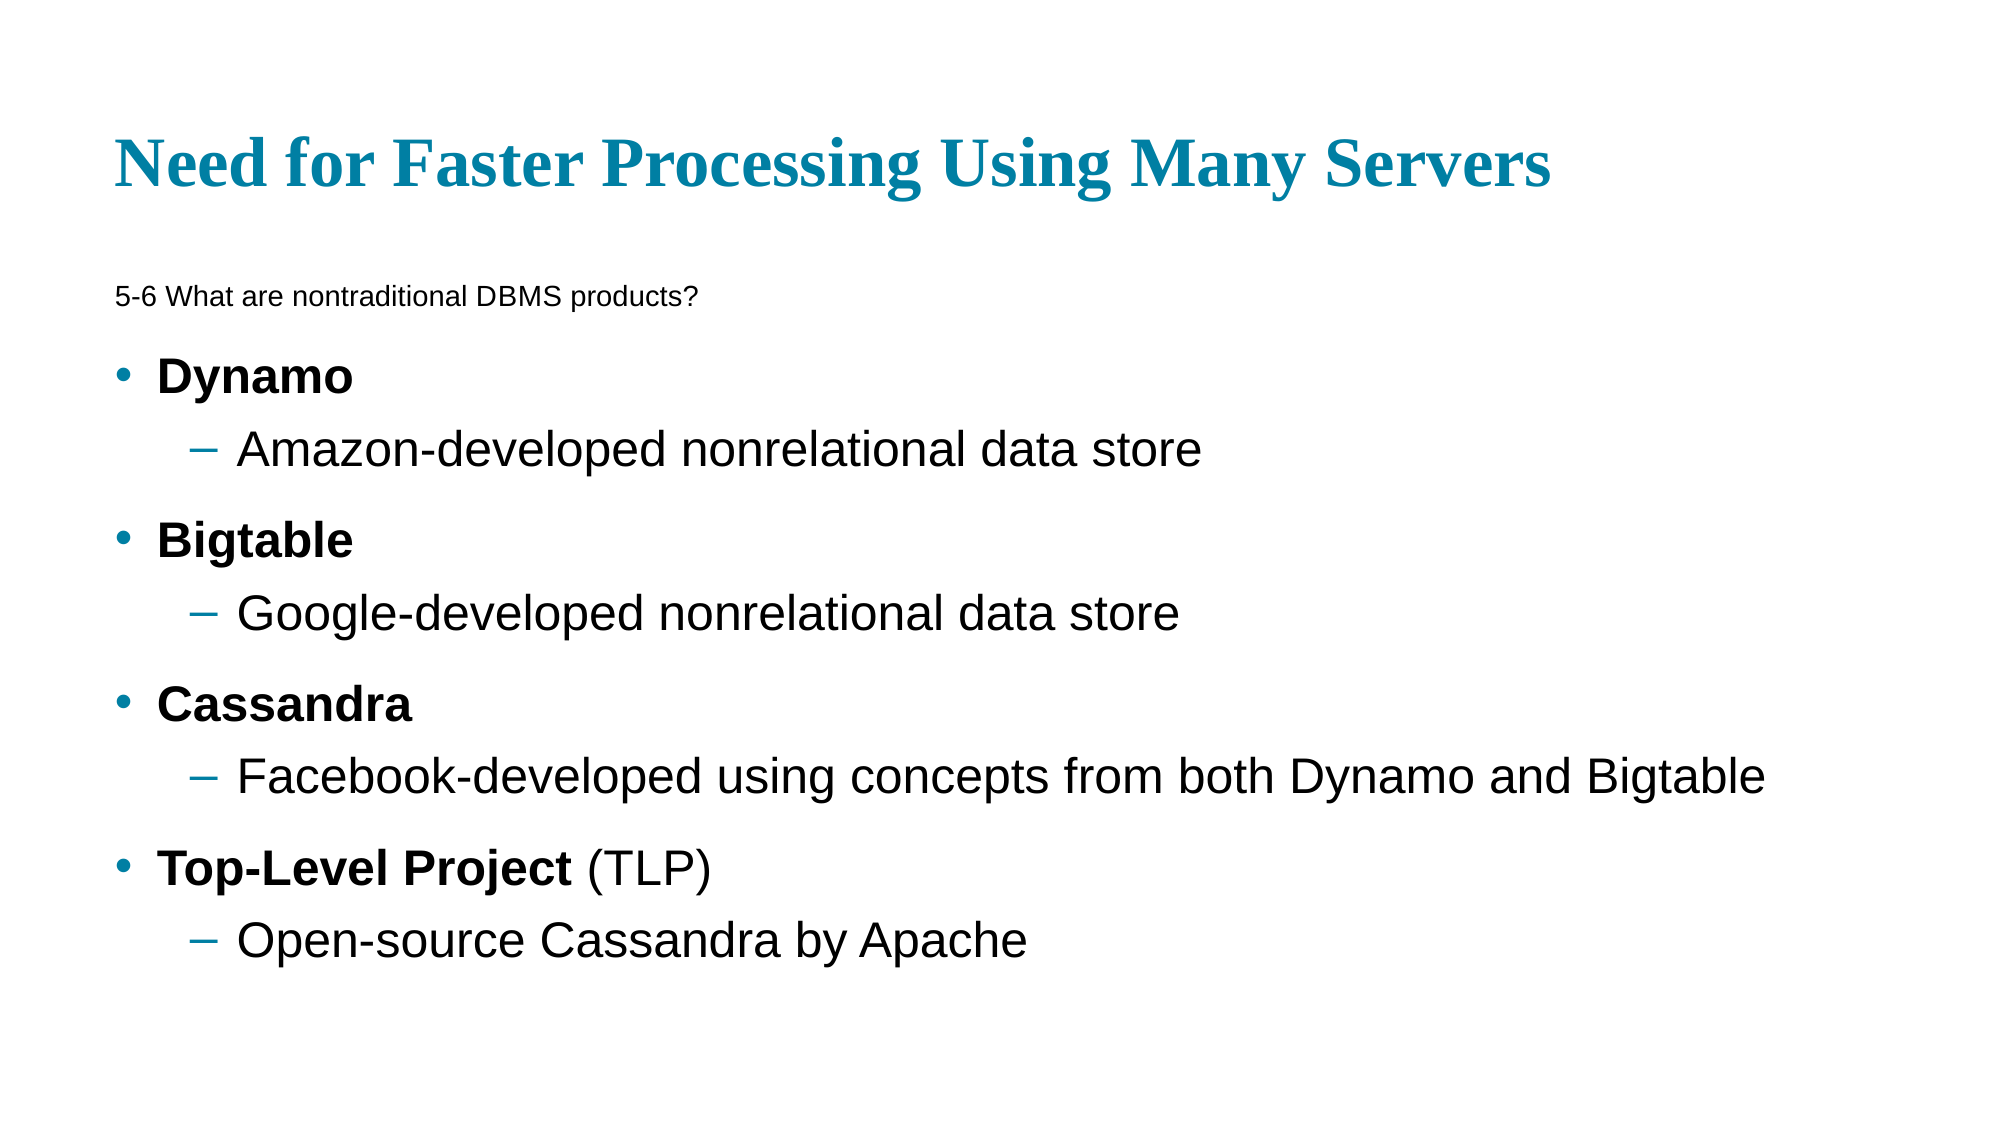

# Need for Faster Processing Using Many Servers
5-6 What are nontraditional D B M S products?
Dynamo
Amazon-developed nonrelational data store
Bigtable
Google-developed nonrelational data store
Cassandra
Facebook-developed using concepts from both Dynamo and Bigtable
Top-Level Project (T L P)
Open-source Cassandra by Apache